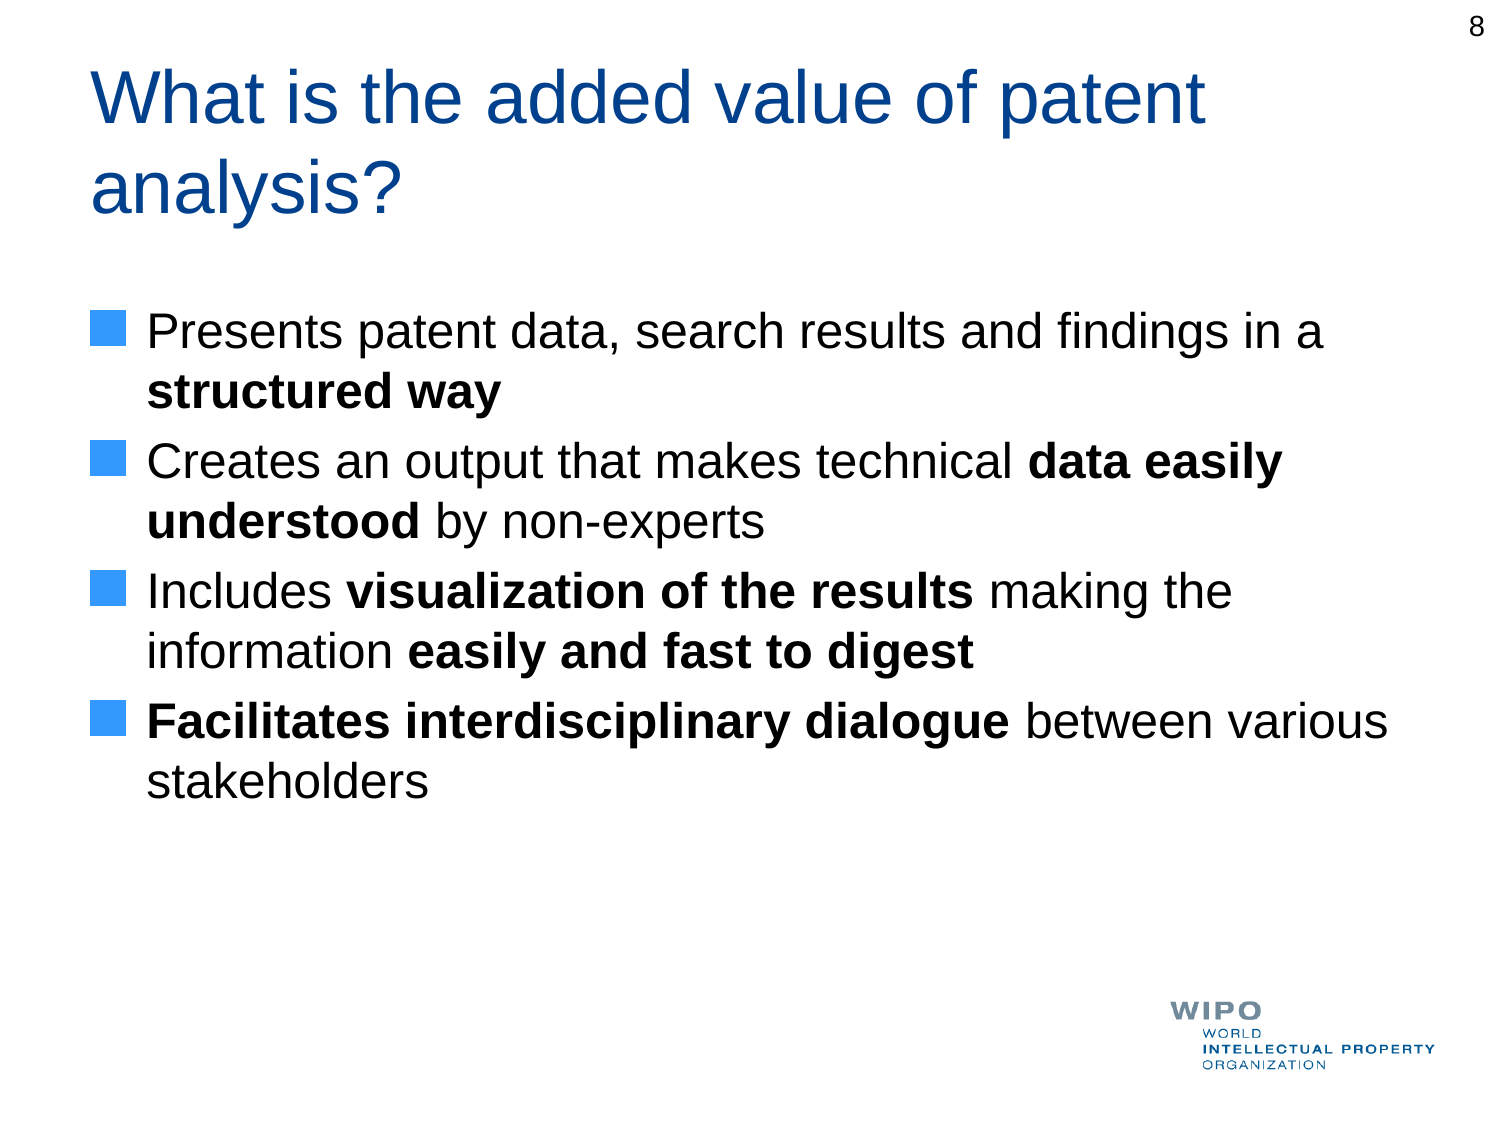

8
# What is the added value of patent analysis?
Presents patent data, search results and findings in a structured way
Creates an output that makes technical data easily understood by non-experts
Includes visualization of the results making the information easily and fast to digest
Facilitates interdisciplinary dialogue between various stakeholders